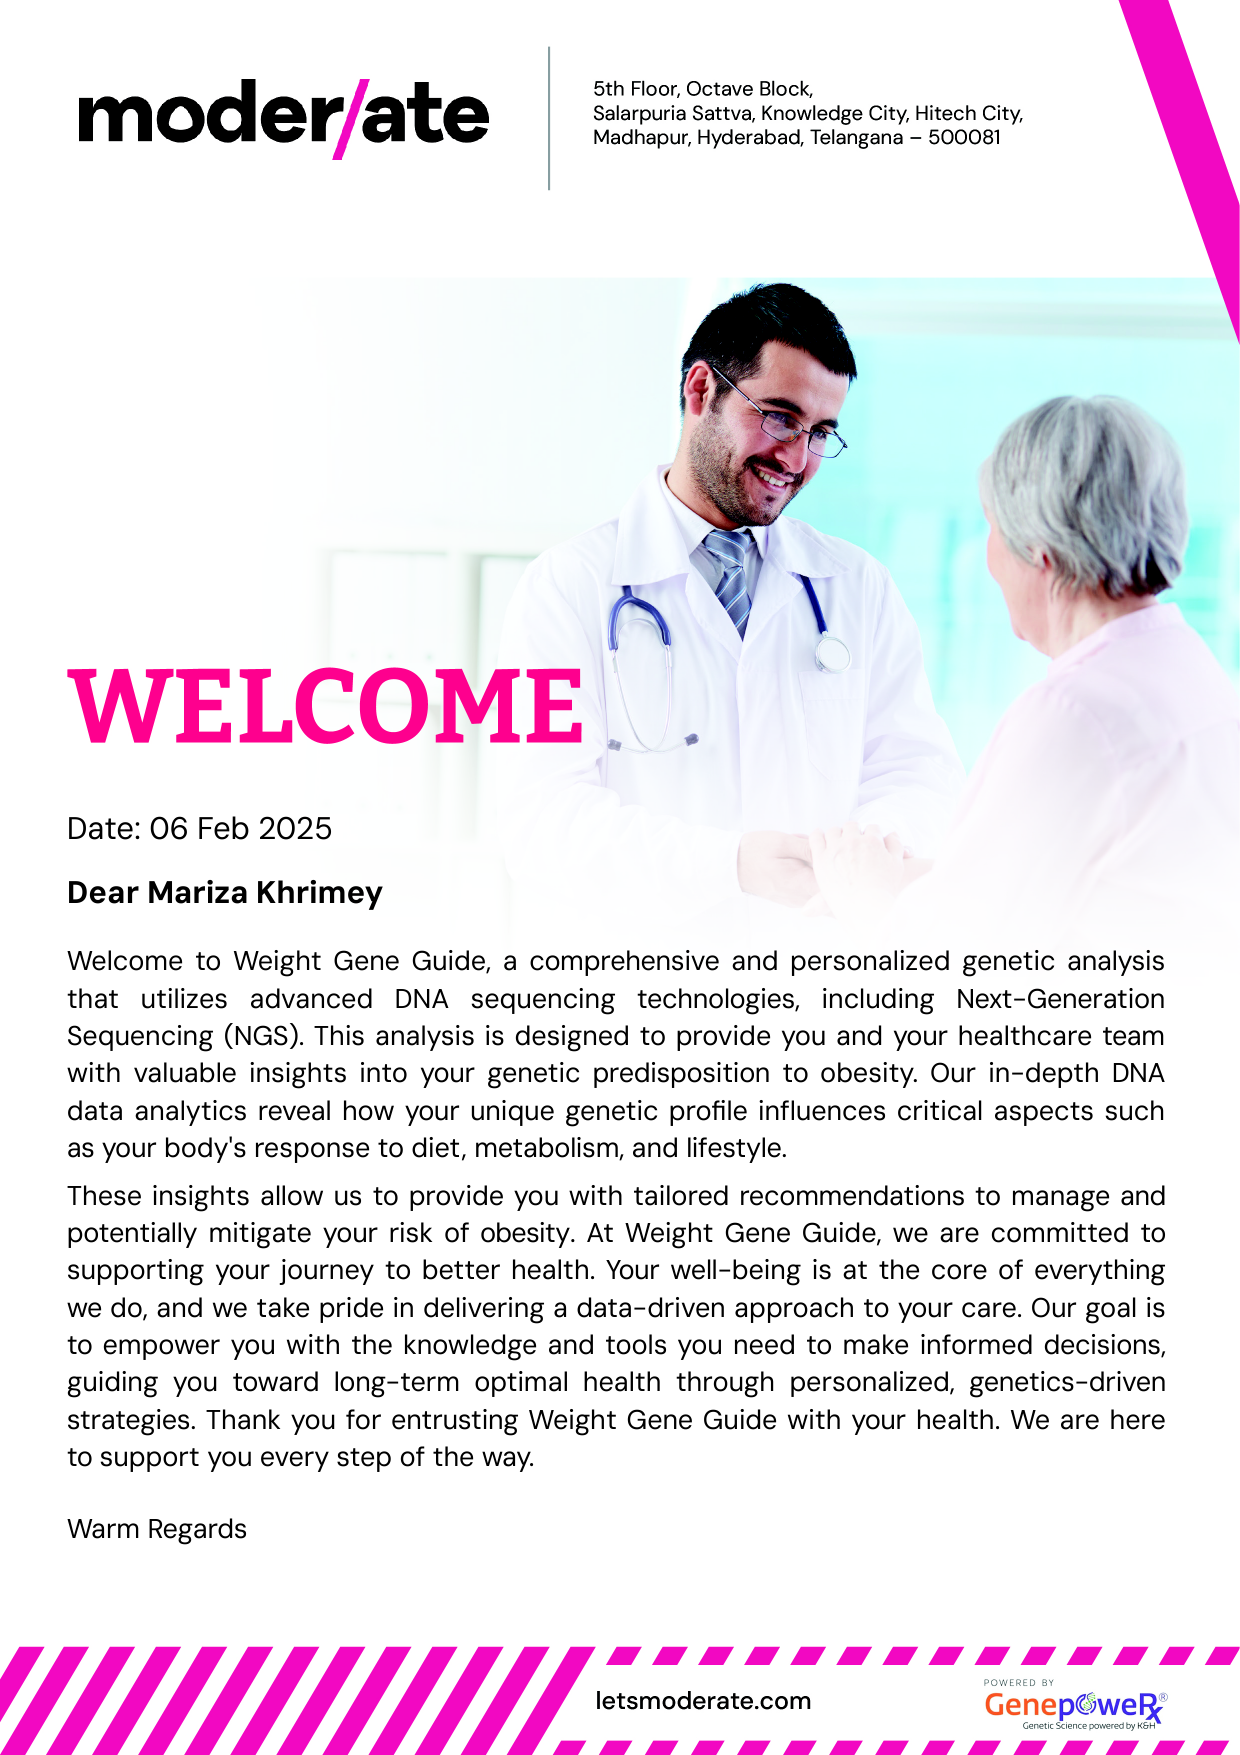

Date: 06 Feb 2025
Dear Mariza Khrimey
Welcome to Weight Gene Guide, a comprehensive and personalized genetic analysis that utilizes advanced DNA sequencing technologies, including Next-Generation Sequencing (NGS). This analysis is designed to provide you and your healthcare team with valuable insights into your genetic predisposition to obesity. Our in-depth DNA data analytics reveal how your unique genetic proﬁle inﬂuences critical aspects such as your body's response to diet, metabolism, and lifestyle.
These insights allow us to provide you with tailored recommendations to manage and potentially mitigate your risk of obesity. At Weight Gene Guide, we are committed to supporting your journey to better health. Your well-being is at the core of everything we do, and we take pride in delivering a data-driven approach to your care. Our goal is to empower you with the knowledge and tools you need to make informed decisions, guiding you toward long-term optimal health through personalized, genetics-driven strategies. Thank you for entrusting Weight Gene Guide with your health. We are here to support you every step of the way.

Warm Regards